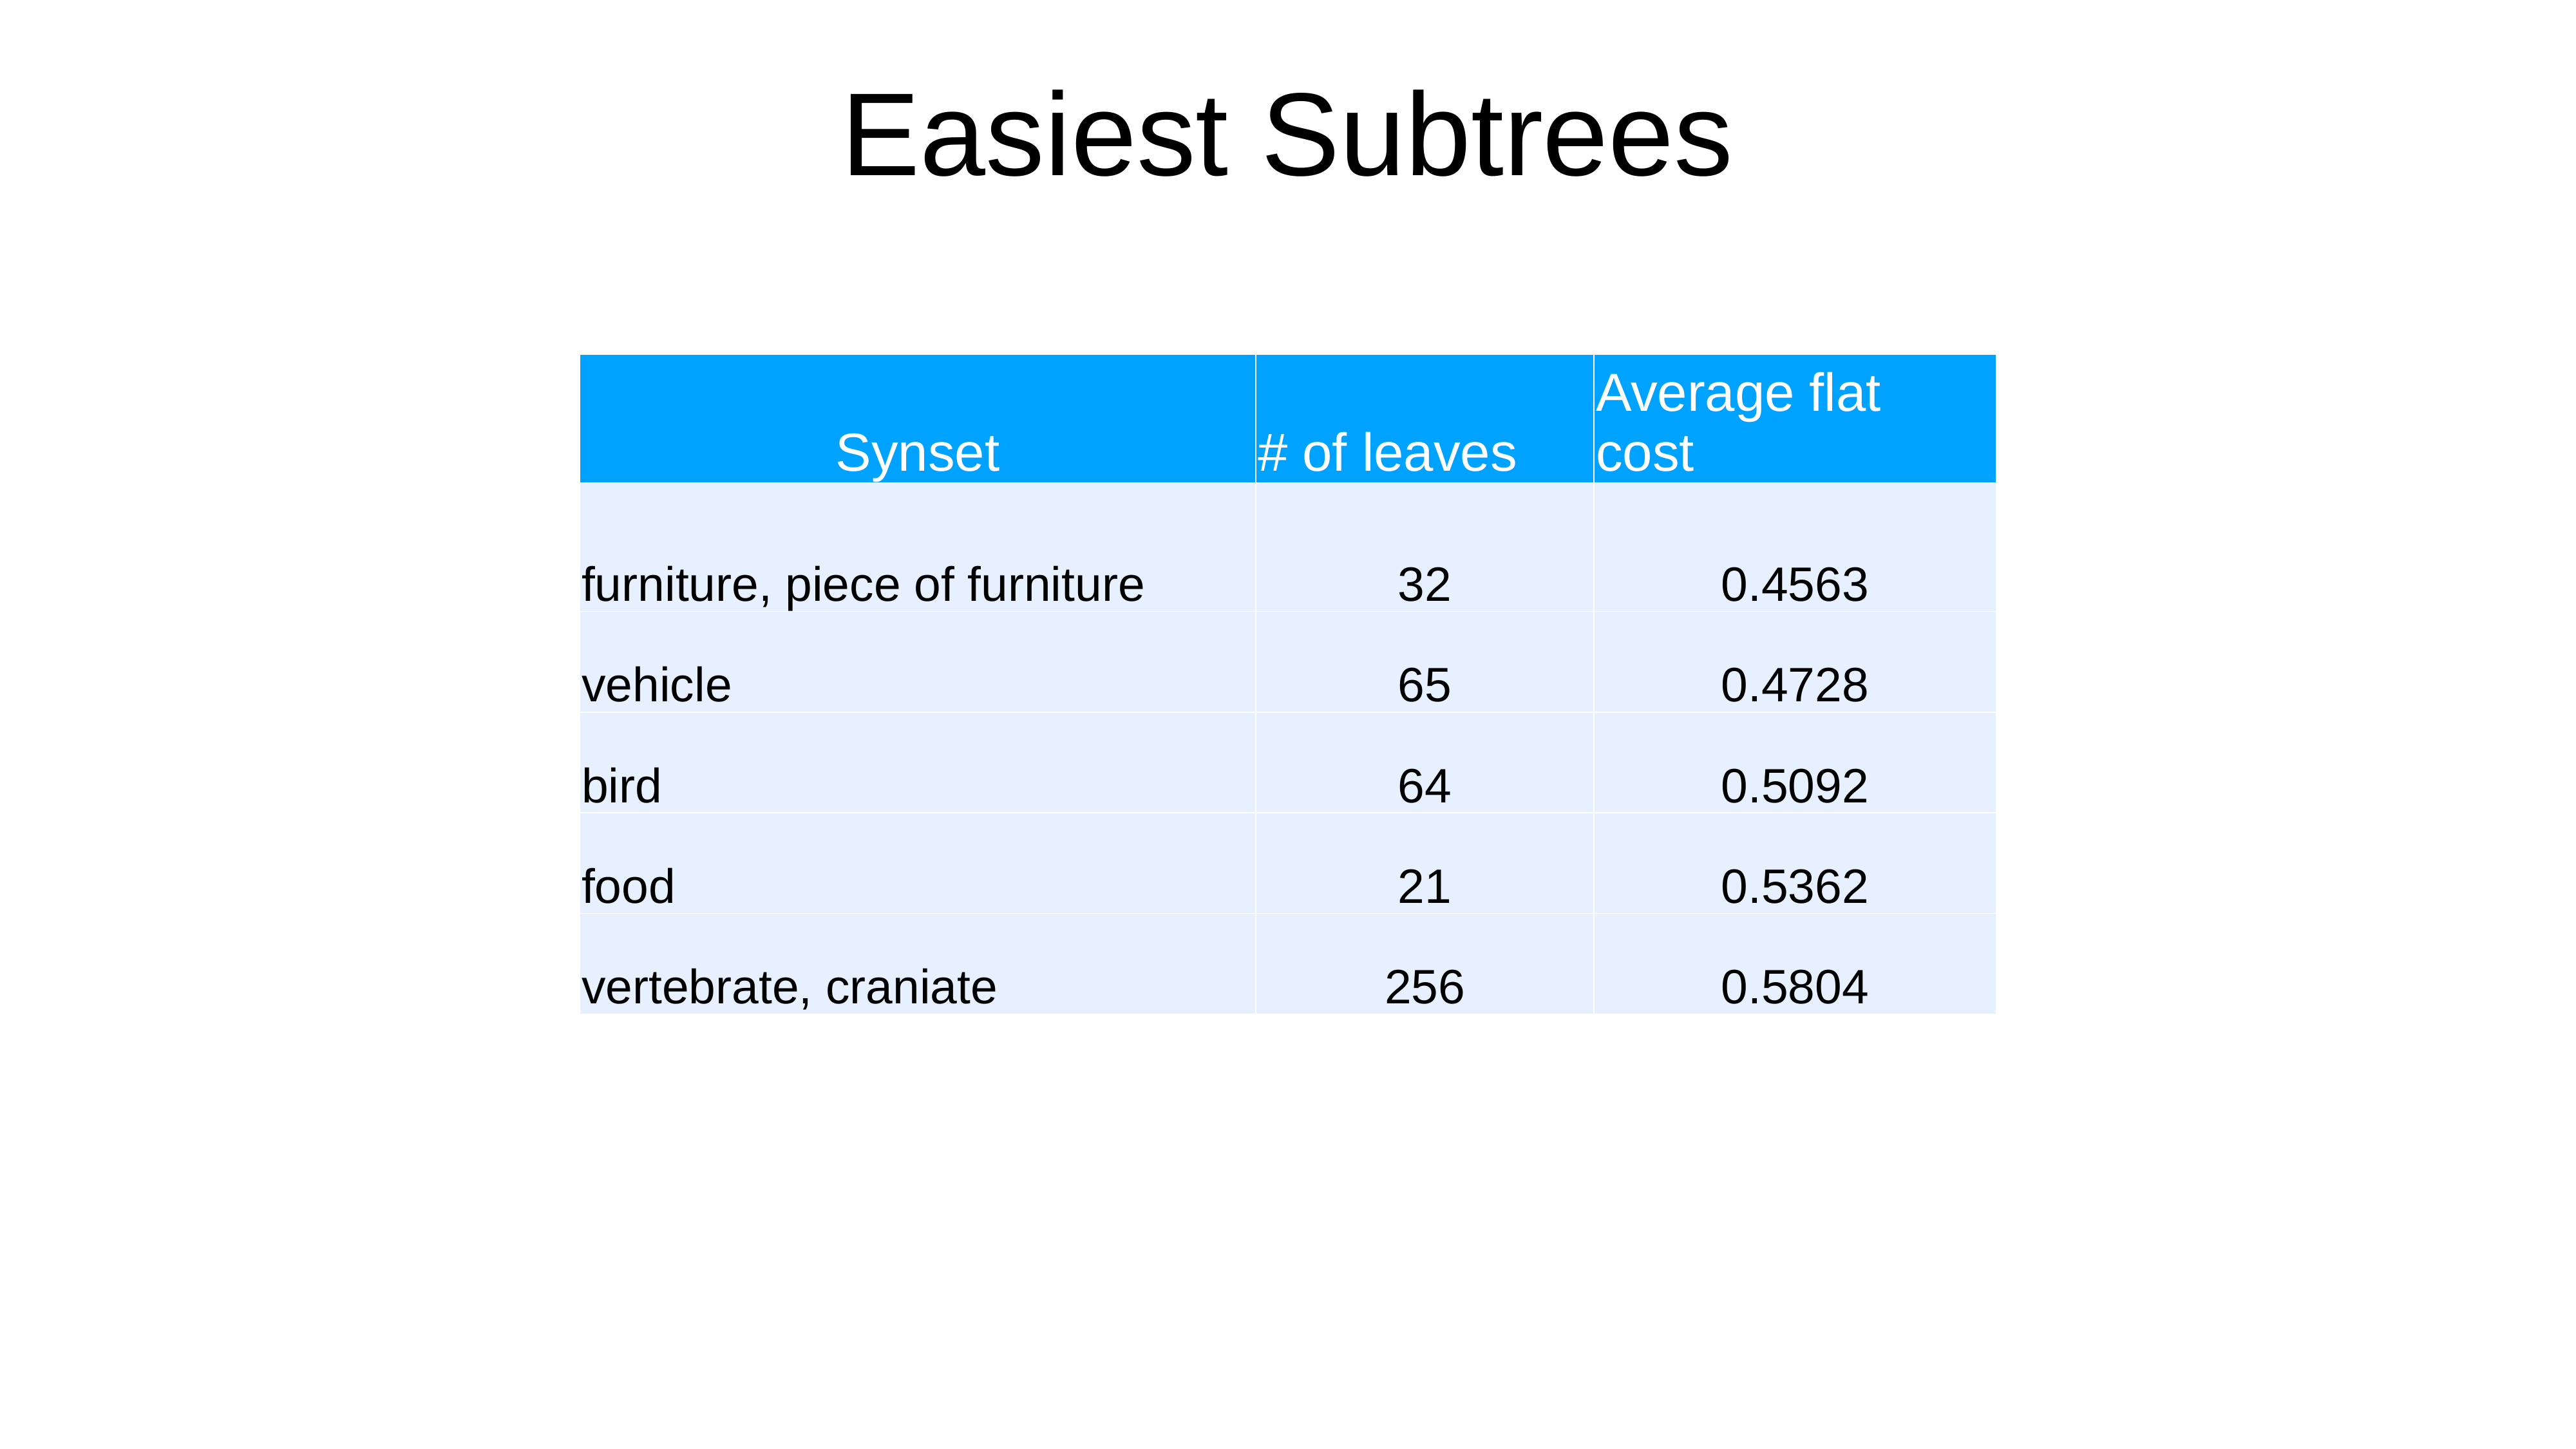

# Easiest Subtrees
| Synset | # of leaves | Average flat cost |
| --- | --- | --- |
| furniture, piece of furniture | 32 | 0.4563 |
| vehicle | 65 | 0.4728 |
| bird | 64 | 0.5092 |
| food | 21 | 0.5362 |
| vertebrate, craniate | 256 | 0.5804 |